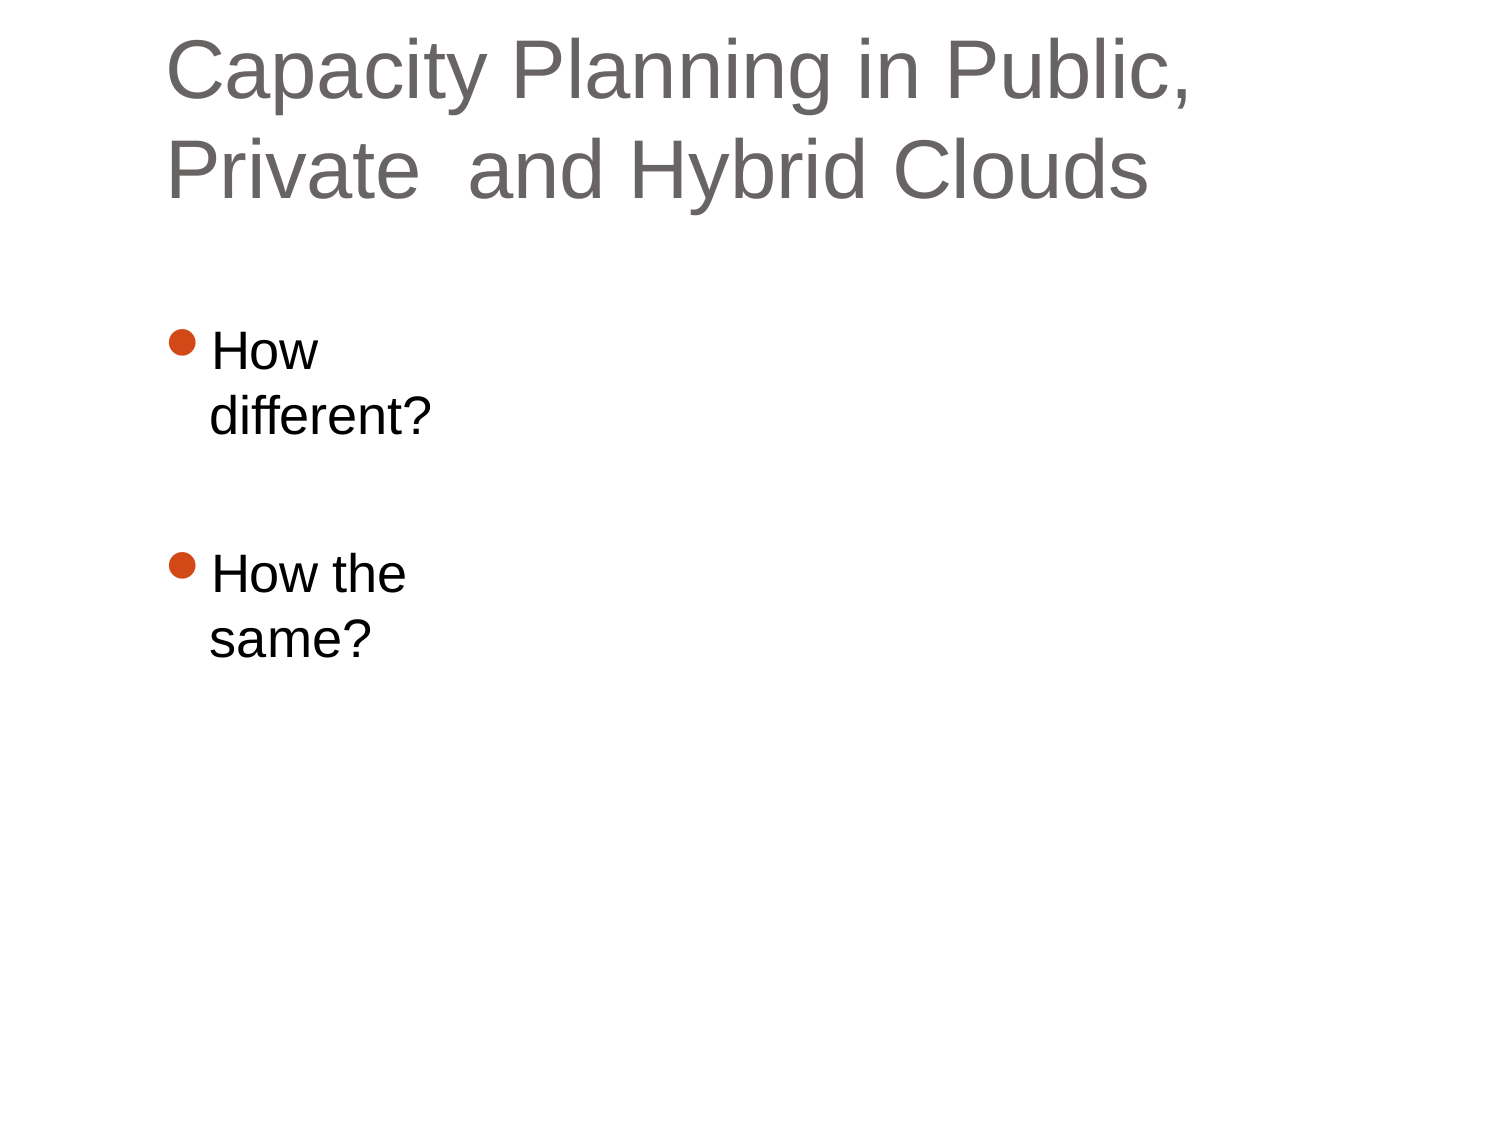

# Capacity Planning in Public, Private  and Hybrid Clouds
How different?

How the same?